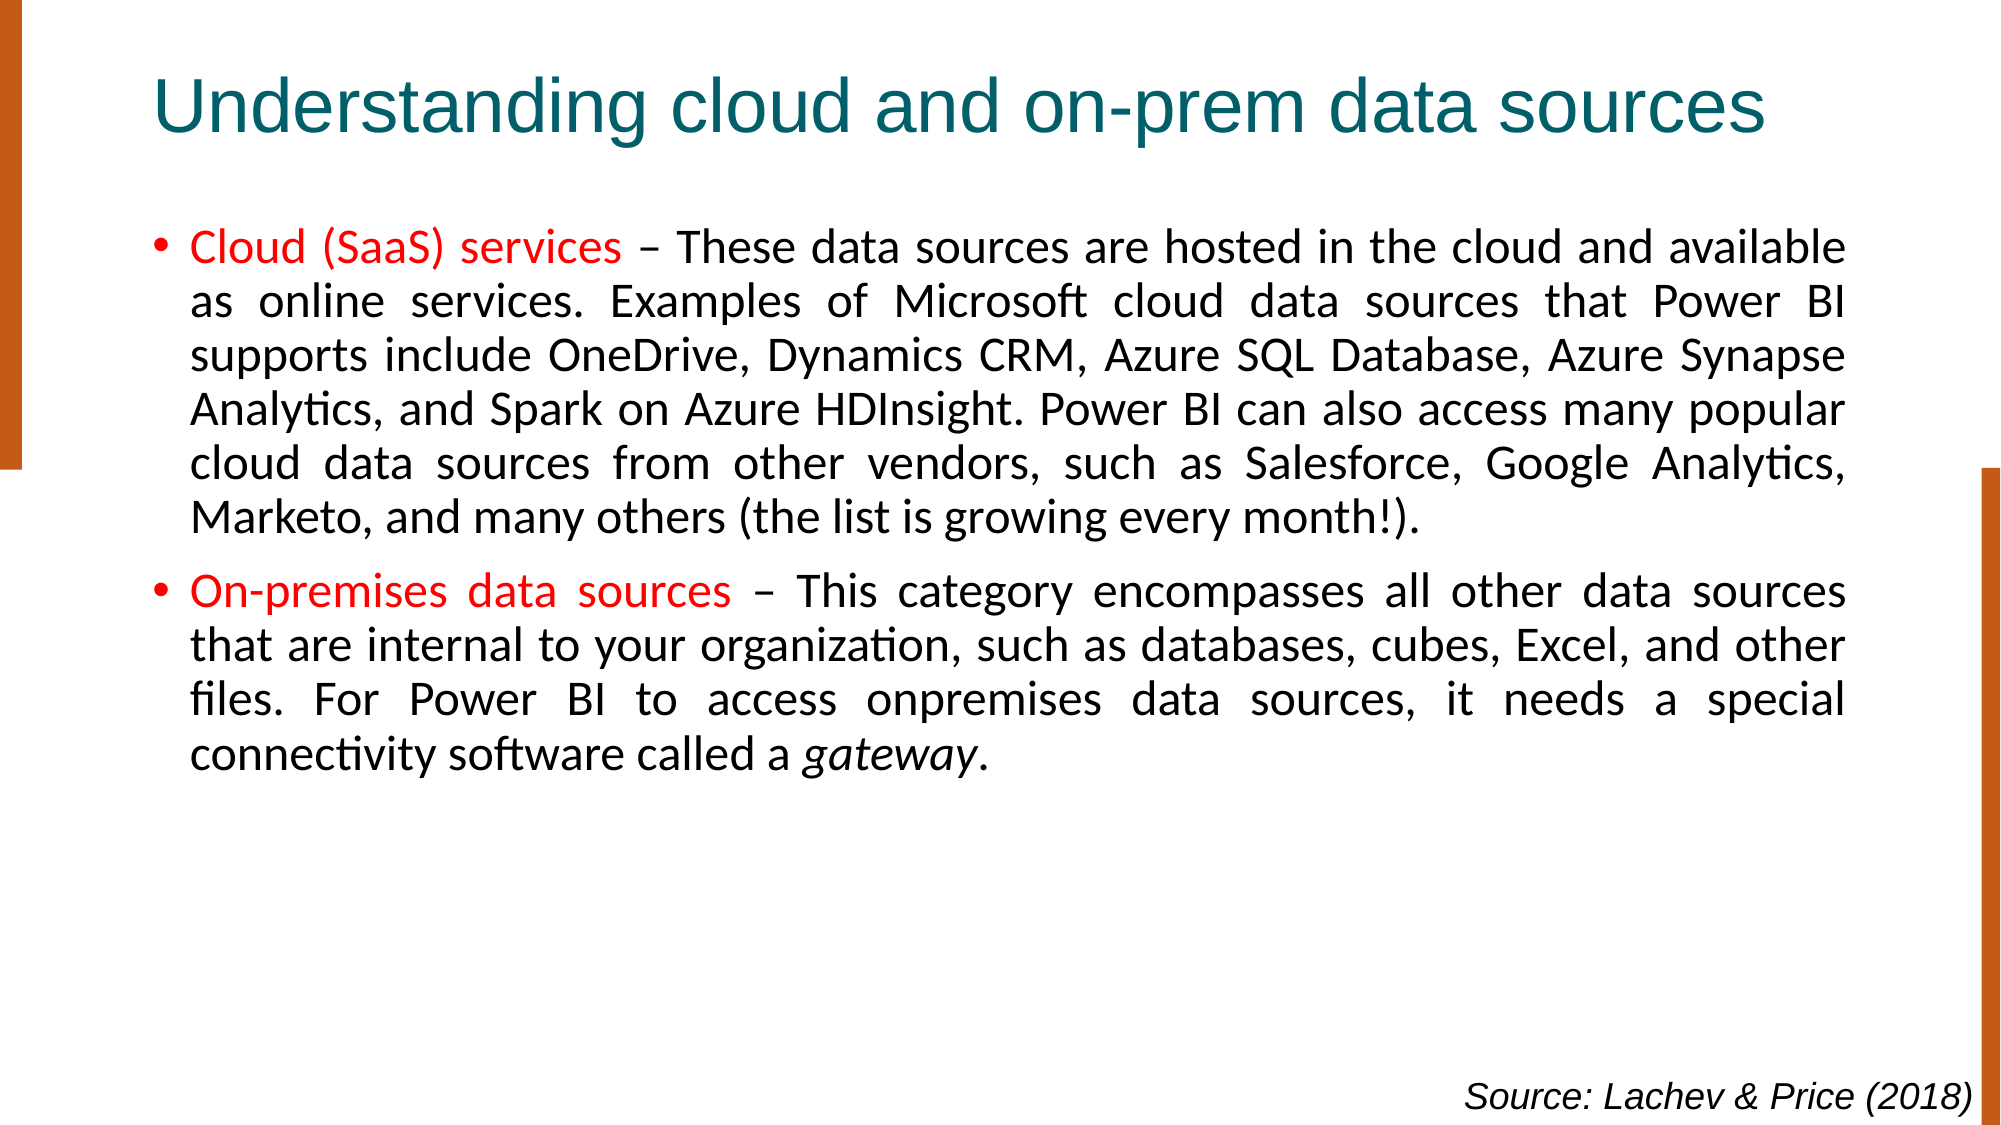

# Understanding cloud and on-prem data sources
Cloud (SaaS) services – These data sources are hosted in the cloud and available as online services. Examples of Microsoft cloud data sources that Power BI supports include OneDrive, Dynamics CRM, Azure SQL Database, Azure Synapse Analytics, and Spark on Azure HDInsight. Power BI can also access many popular cloud data sources from other vendors, such as Salesforce, Google Analytics, Marketo, and many others (the list is growing every month!).
On-premises data sources – This category encompasses all other data sources that are internal to your organization, such as databases, cubes, Excel, and other files. For Power BI to access onpremises data sources, it needs a special connectivity software called a gateway.
Source: Lachev & Price (2018)